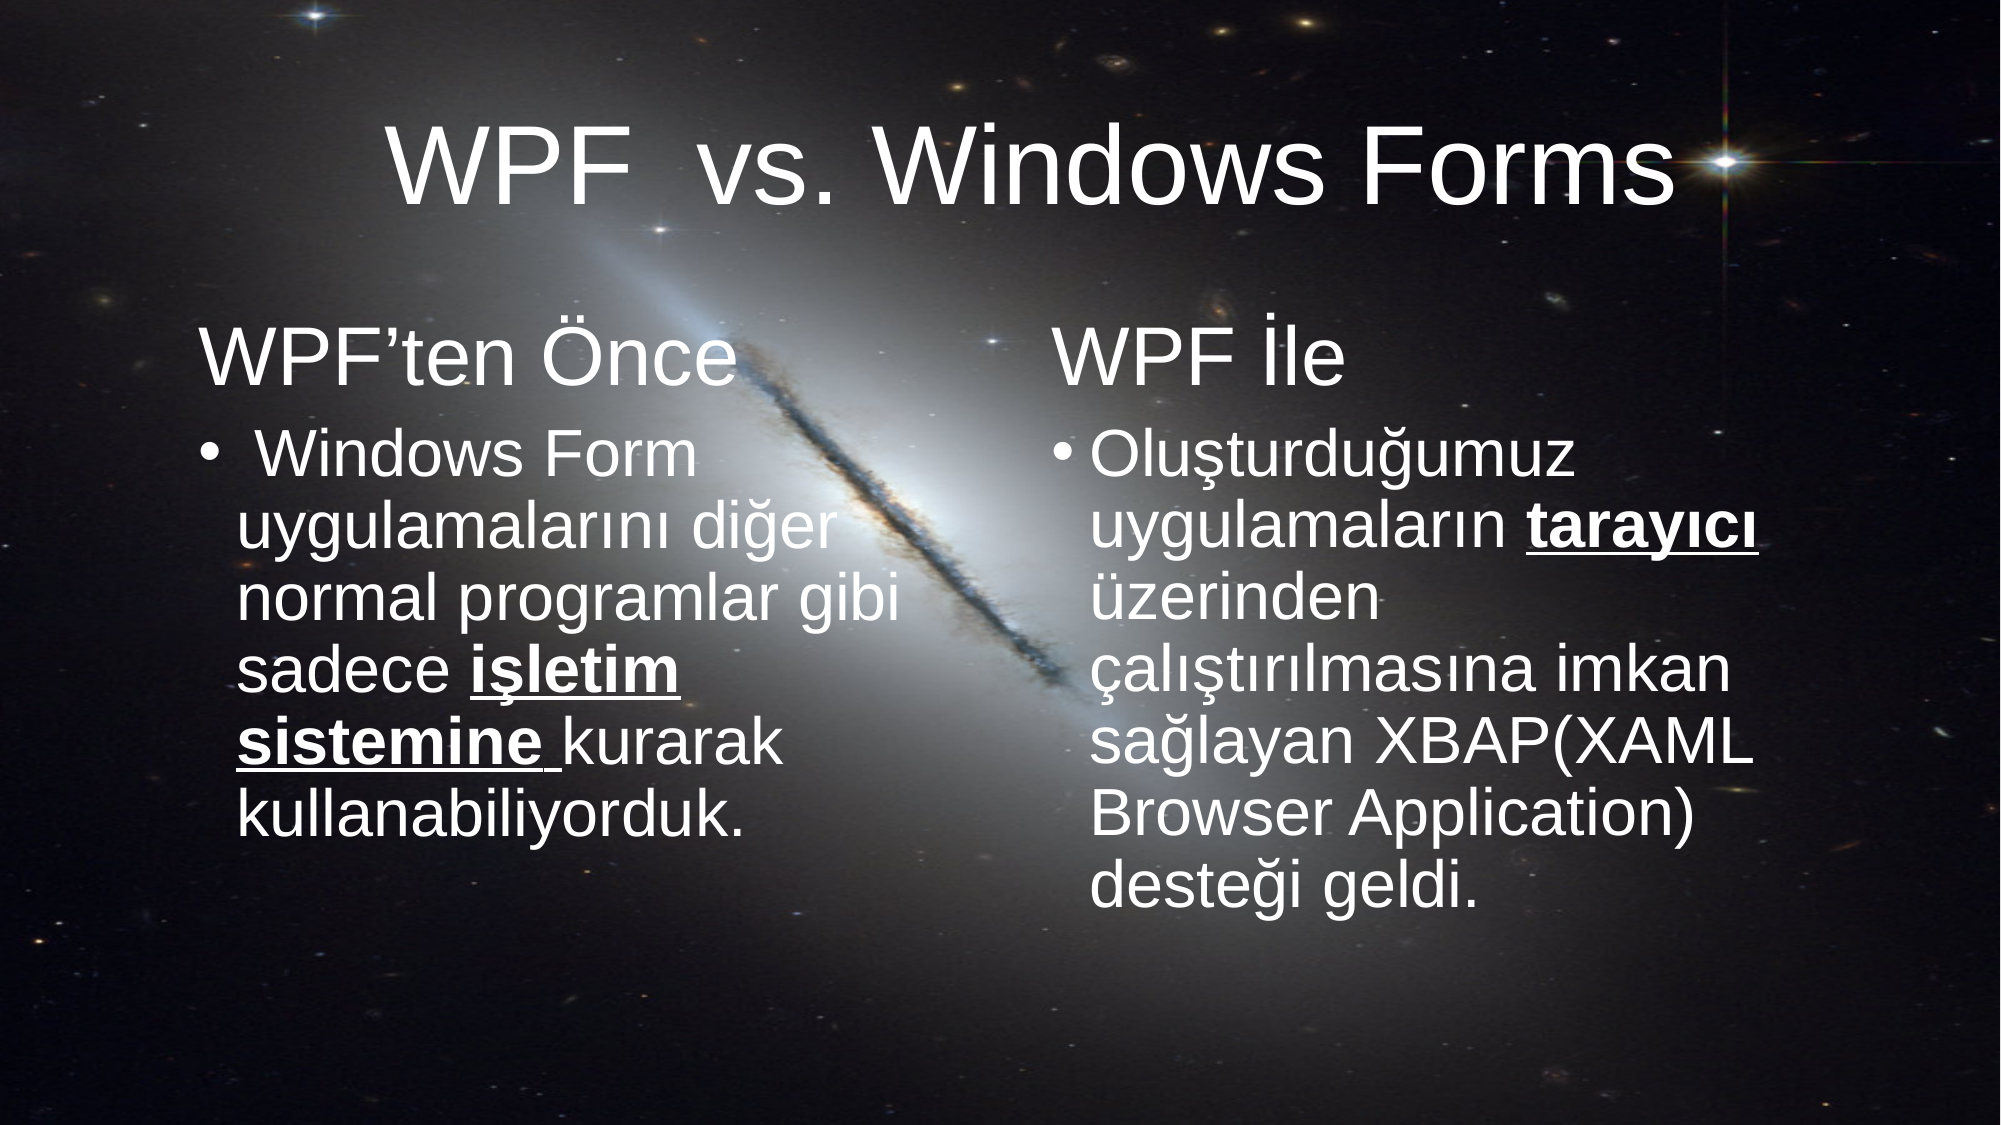

# WPF  vs. Windows Forms
WPF’ten Önce
WPF İle
 Windows Form uygulamalarını diğer normal programlar gibi sadece işletim sistemine kurarak kullanabiliyorduk.
Oluşturduğumuz uygulamaların tarayıcı üzerinden çalıştırılmasına imkan sağlayan XBAP(XAML Browser Application) desteği geldi.